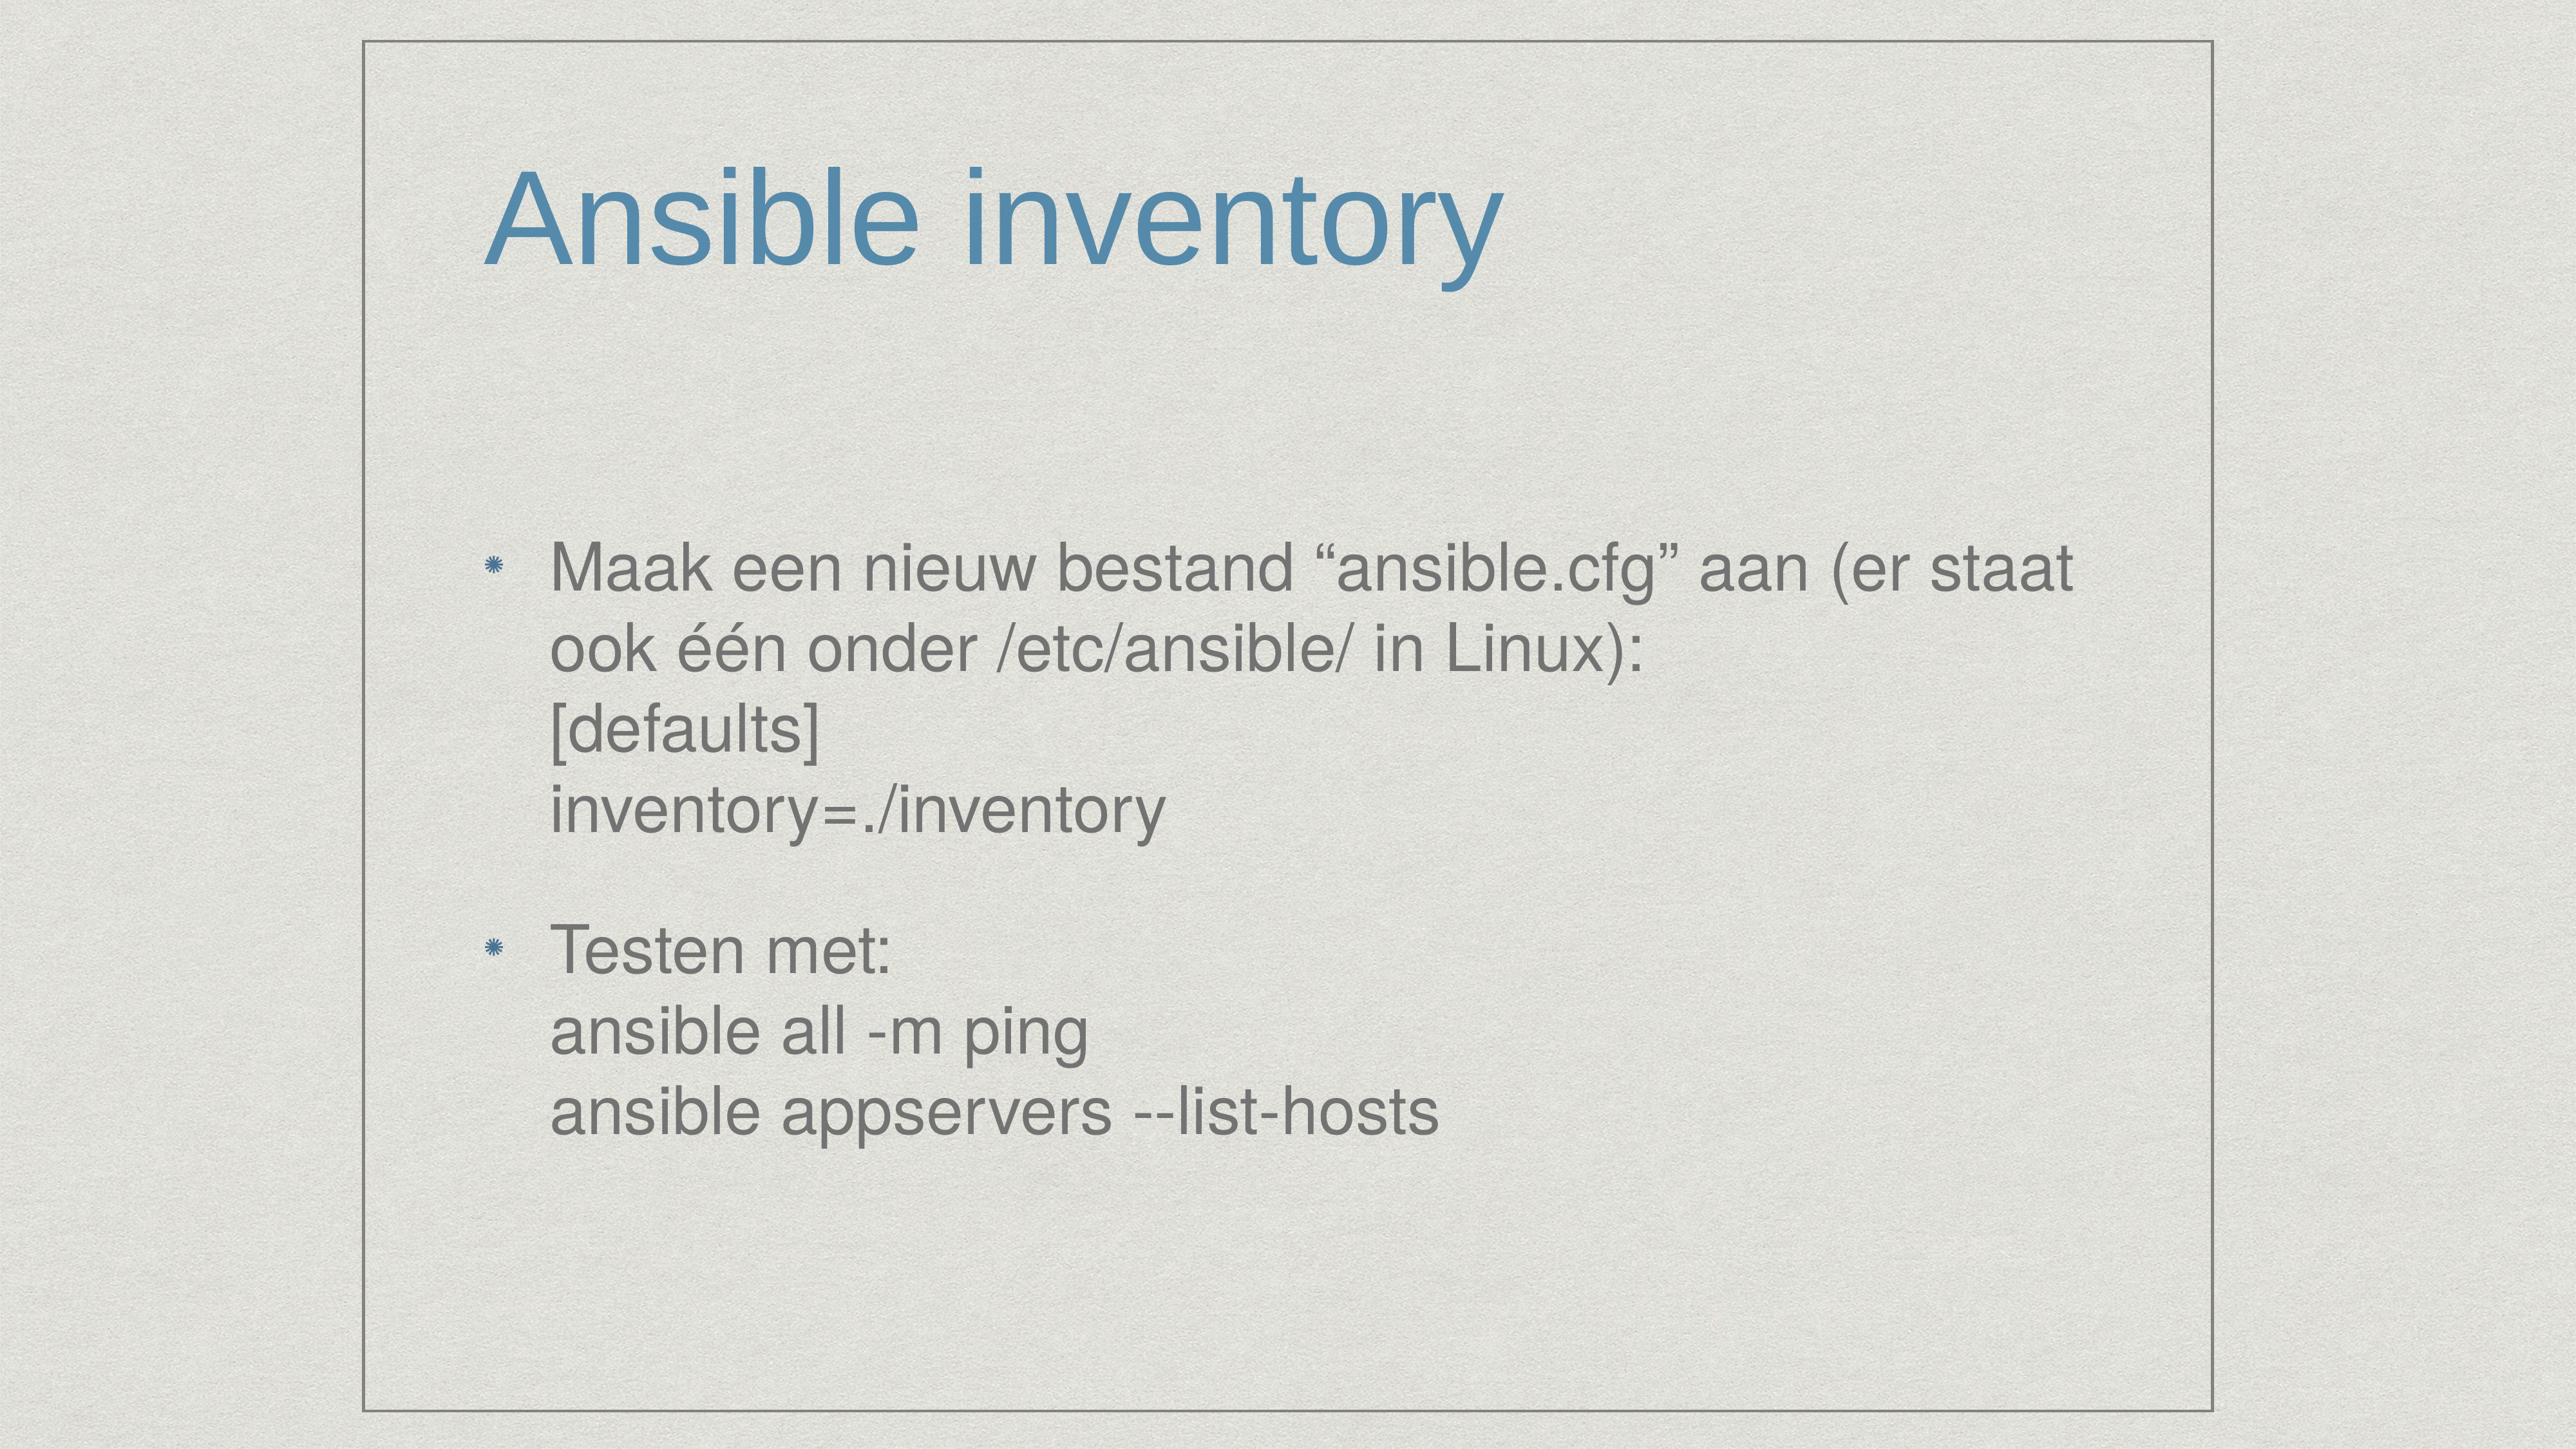

# Ansible inventory
Maak een nieuw bestand “ansible.cfg” aan (er staat ook één onder /etc/ansible/ in Linux):
[defaults]
inventory=./inventory
Testen met:
ansible all -m ping
ansible appservers --list-hosts